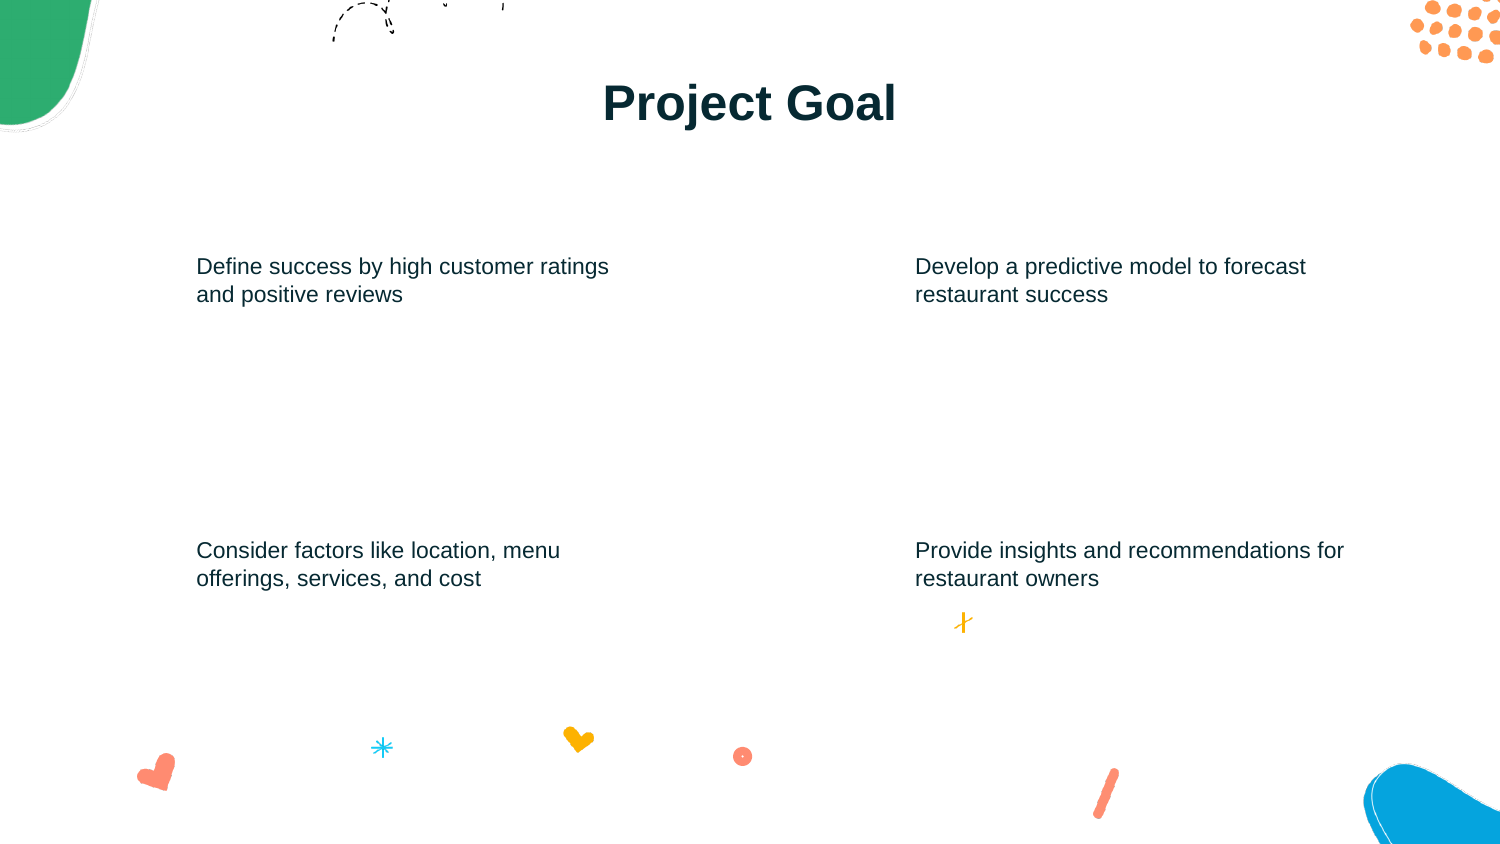

# Project Goal
Define success by high customer ratings and positive reviews
Develop a predictive model to forecast restaurant success
Consider factors like location, menu offerings, services, and cost
Provide insights and recommendations for restaurant owners